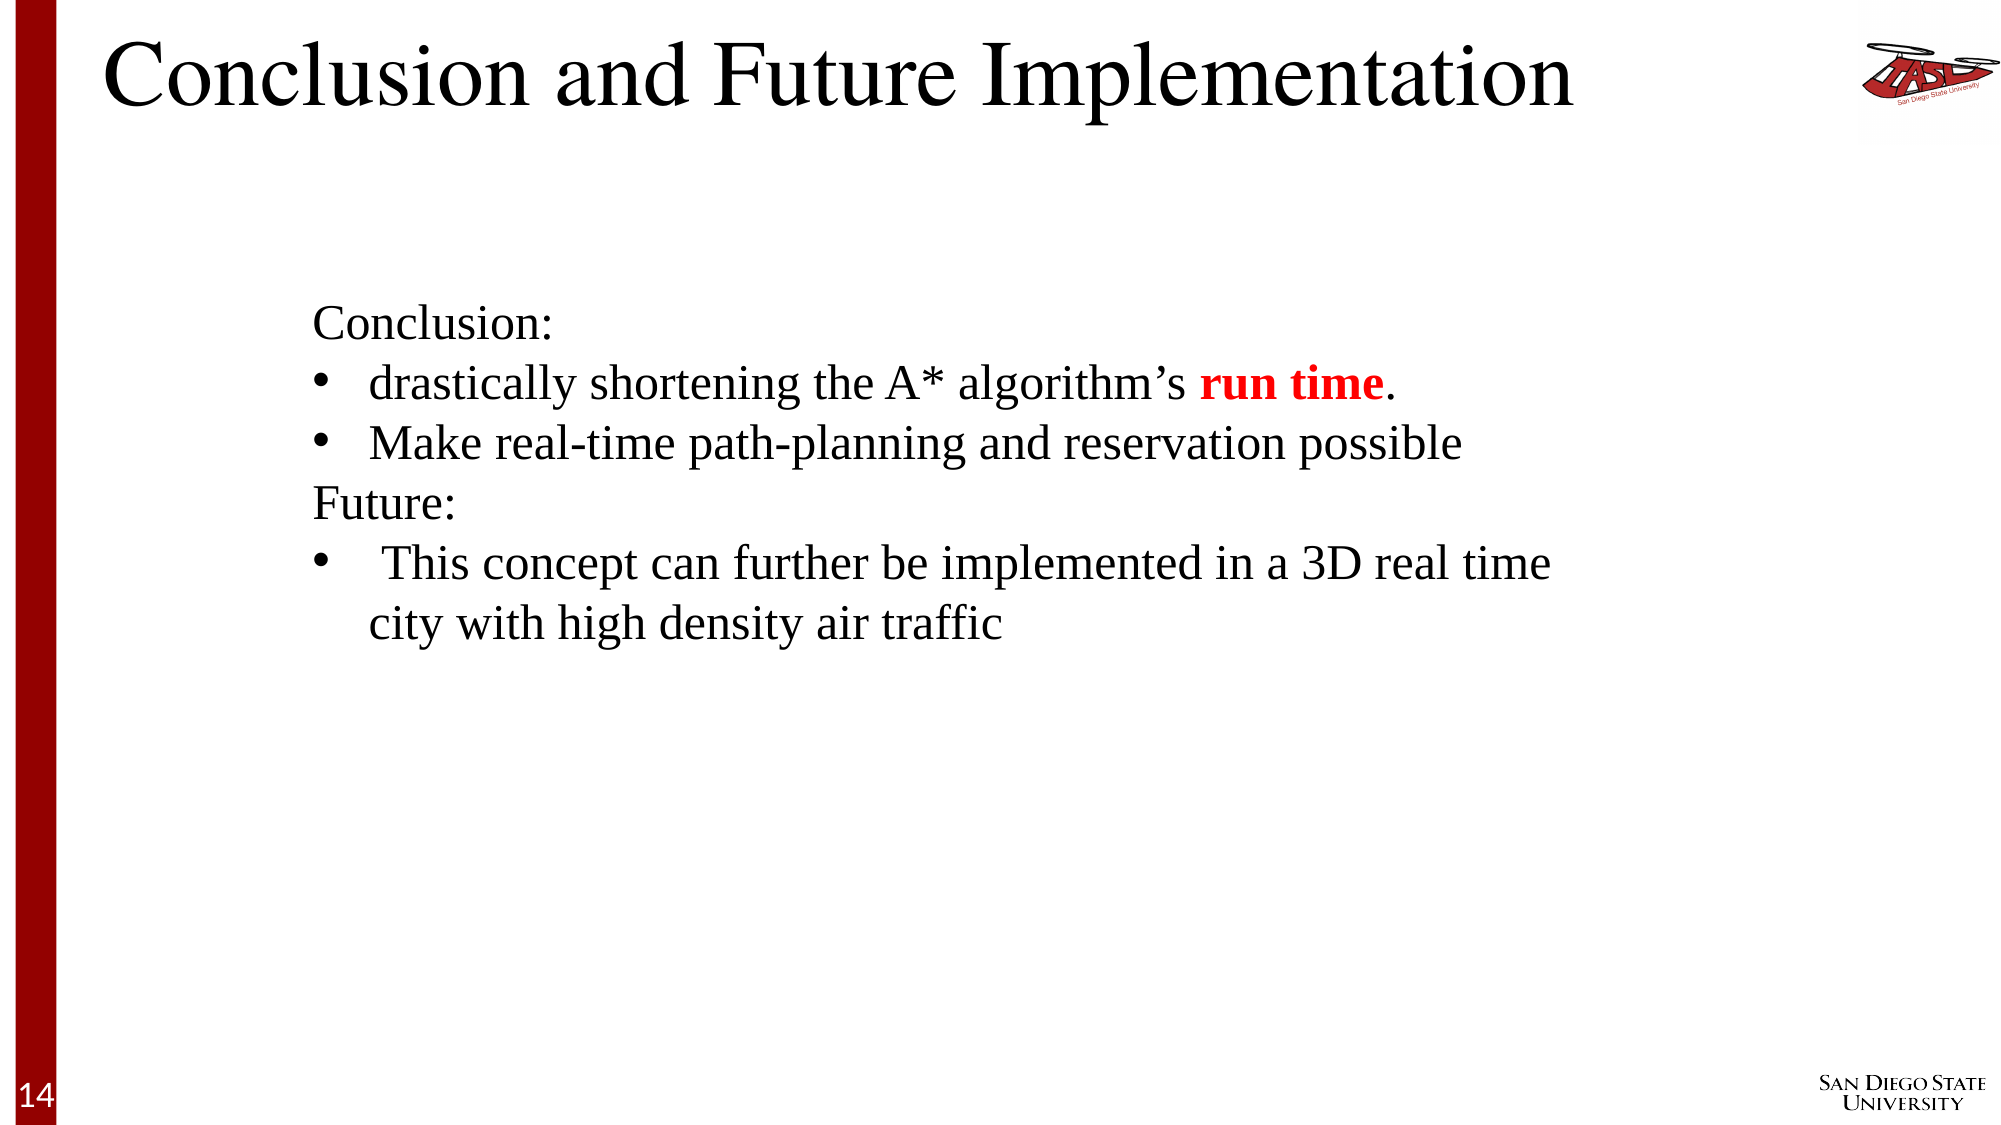

Conclusion and Future Implementation
Conclusion:
drastically shortening the A* algorithm’s run time.
Make real-time path-planning and reservation possible
Future:
 This concept can further be implemented in a 3D real time city with high density air traffic
14